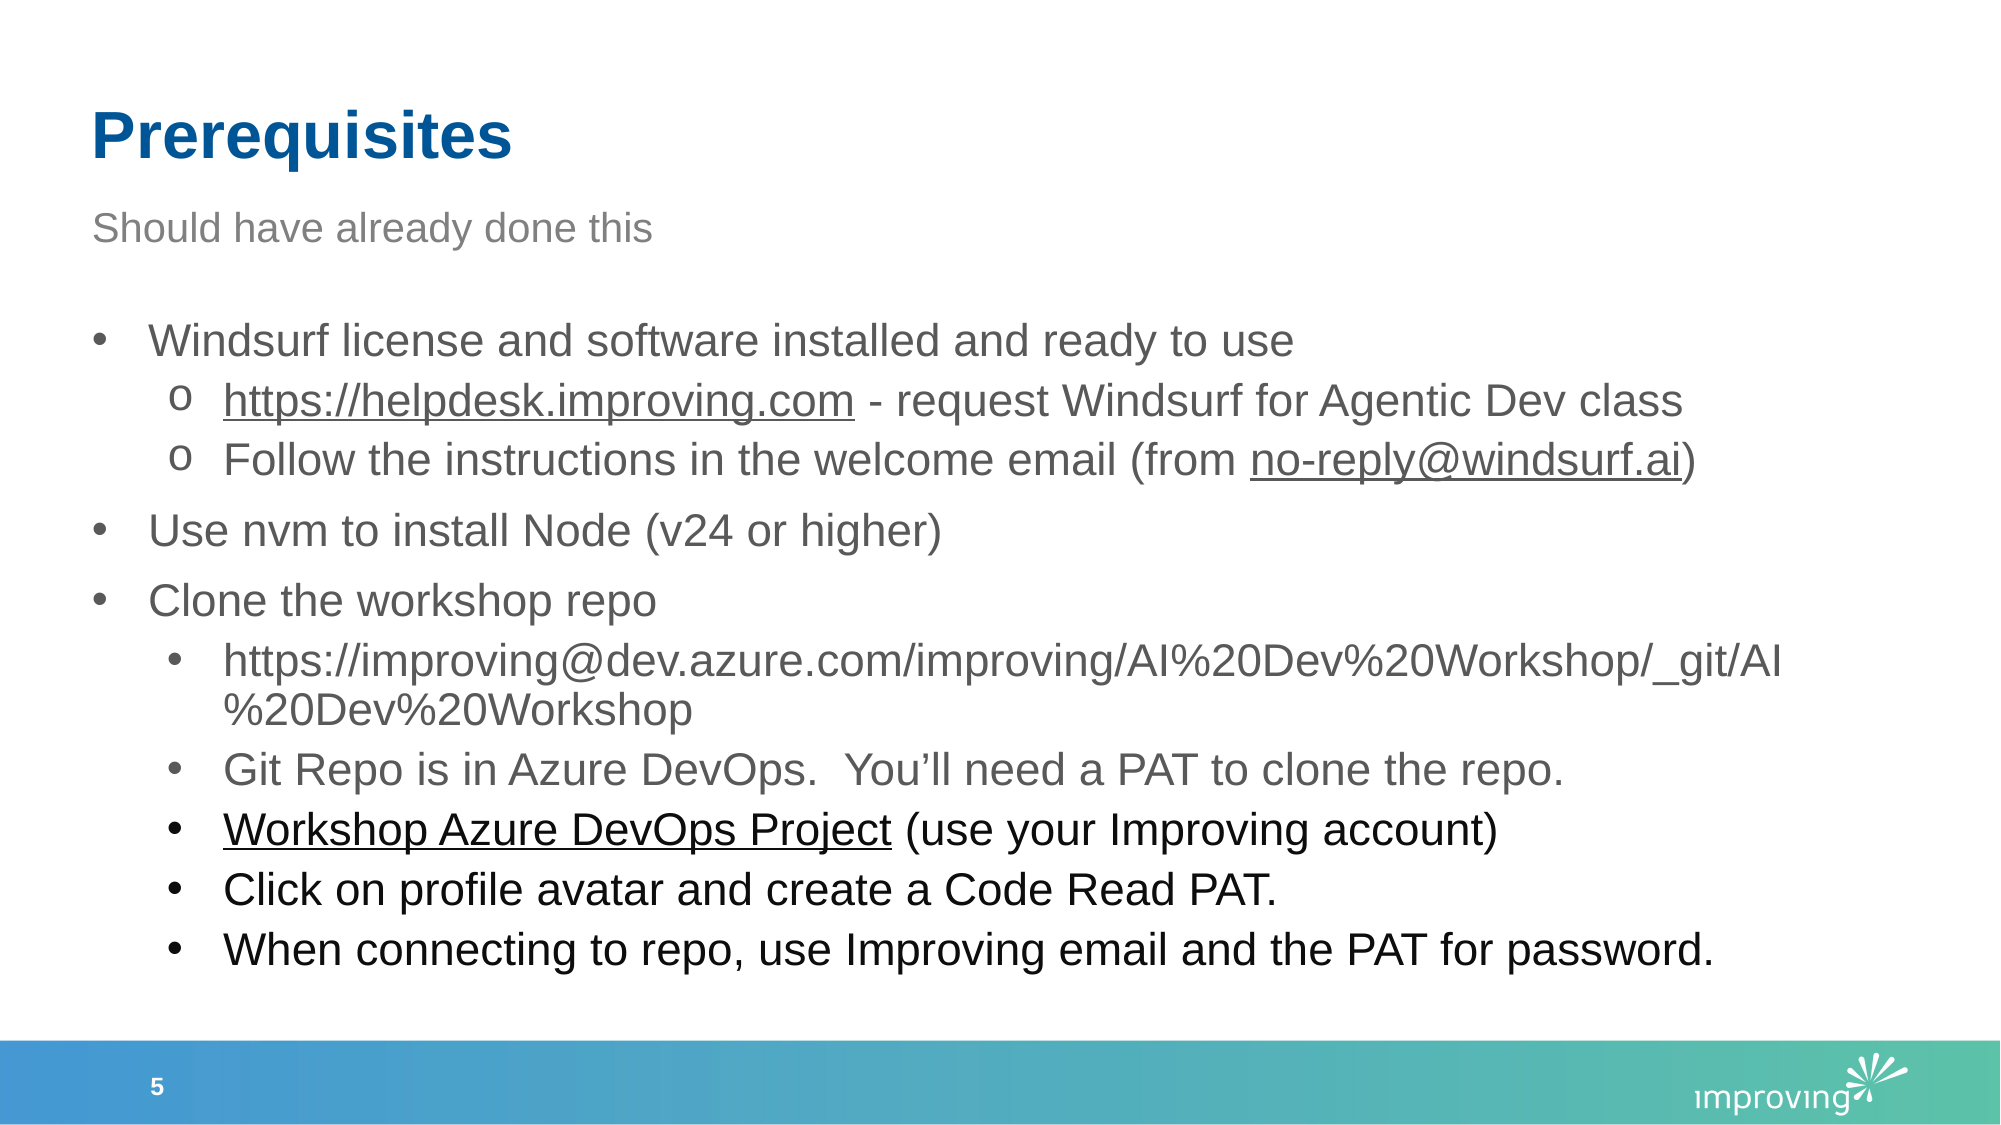

# Prerequisites
Should have already done this
Windsurf license and software installed and ready to use
https://helpdesk.improving.com - request Windsurf for Agentic Dev class
Follow the instructions in the welcome email (from no-reply@windsurf.ai)
Use nvm to install Node (v24 or higher)
Clone the workshop repo
https://improving@dev.azure.com/improving/AI%20Dev%20Workshop/_git/AI%20Dev%20Workshop
Git Repo is in Azure DevOps.  You’ll need a PAT to clone the repo.
Workshop Azure DevOps Project (use your Improving account)
Click on profile avatar and create a Code Read PAT.
When connecting to repo, use Improving email and the PAT for password.